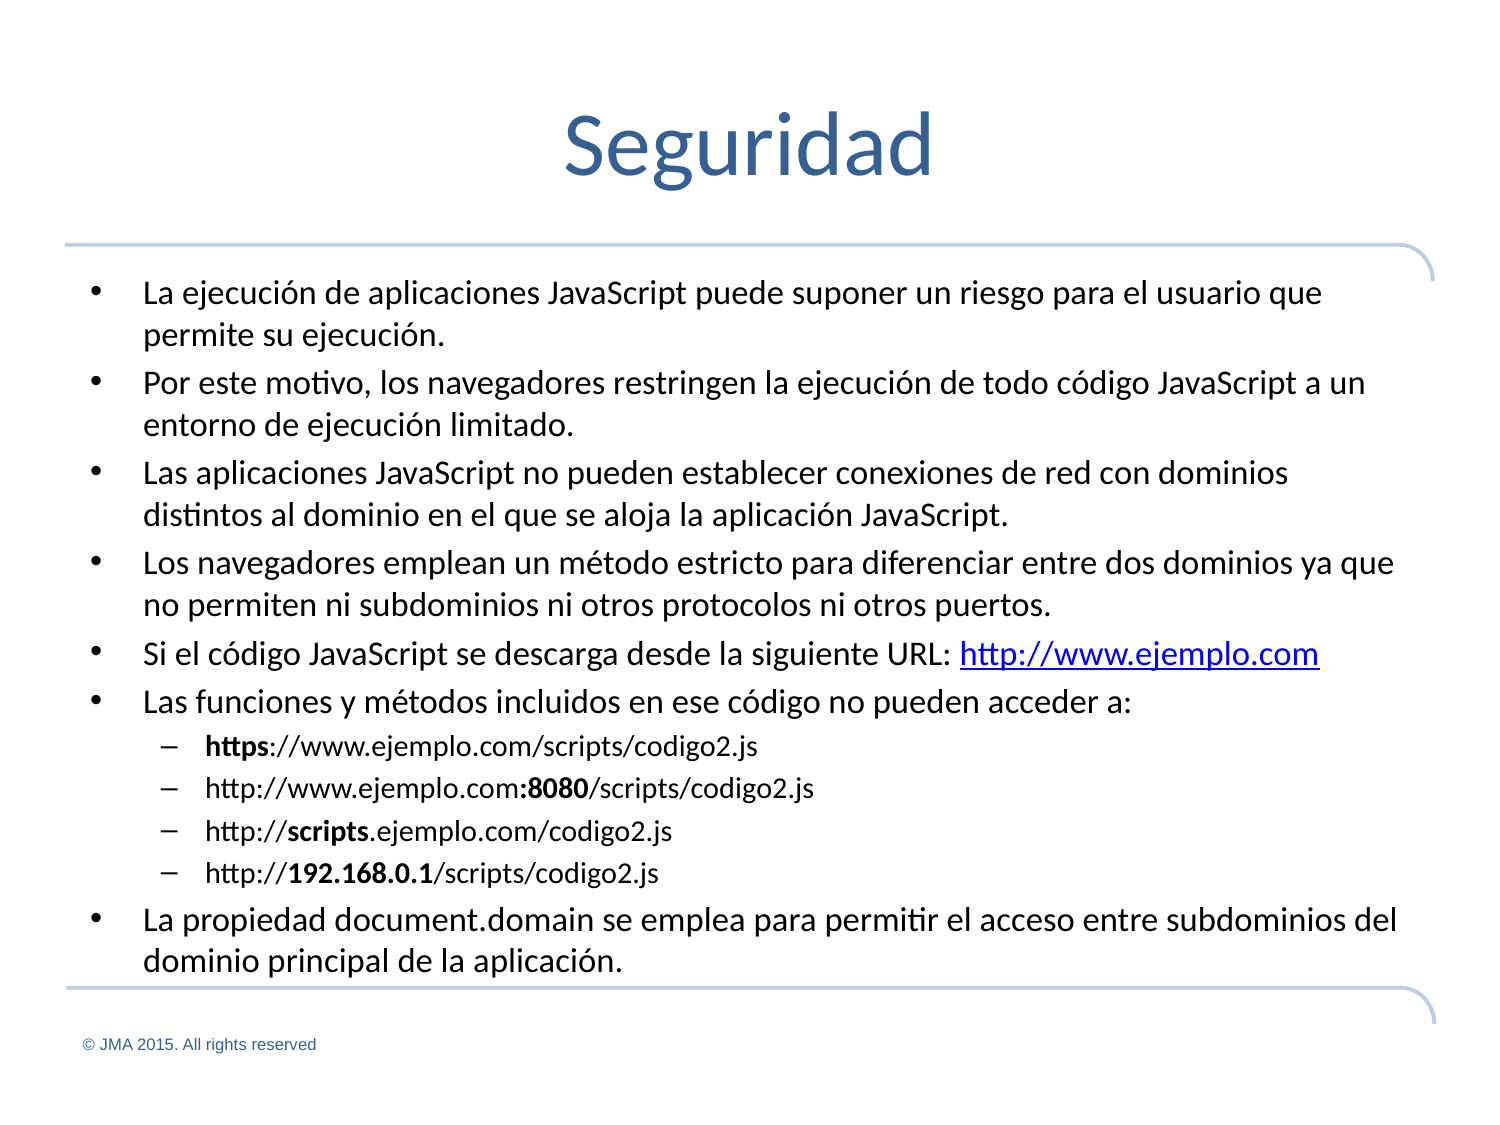

# Seguridad
La ejecución de aplicaciones JavaScript puede suponer un riesgo para el usuario que permite su ejecución.
Por este motivo, los navegadores restringen la ejecución de todo código JavaScript a un entorno de ejecución limitado.
Las aplicaciones JavaScript no pueden establecer conexiones de red con dominios distintos al dominio en el que se aloja la aplicación JavaScript.
Los navegadores emplean un método estricto para diferenciar entre dos dominios ya que no permiten ni subdominios ni otros protocolos ni otros puertos.
Si el código JavaScript se descarga desde la siguiente URL: http://www.ejemplo.com
Las funciones y métodos incluidos en ese código no pueden acceder a:
https://www.ejemplo.com/scripts/codigo2.js
http://www.ejemplo.com:8080/scripts/codigo2.js
http://scripts.ejemplo.com/codigo2.js
http://192.168.0.1/scripts/codigo2.js
La propiedad document.domain se emplea para permitir el acceso entre subdominios del dominio principal de la aplicación.